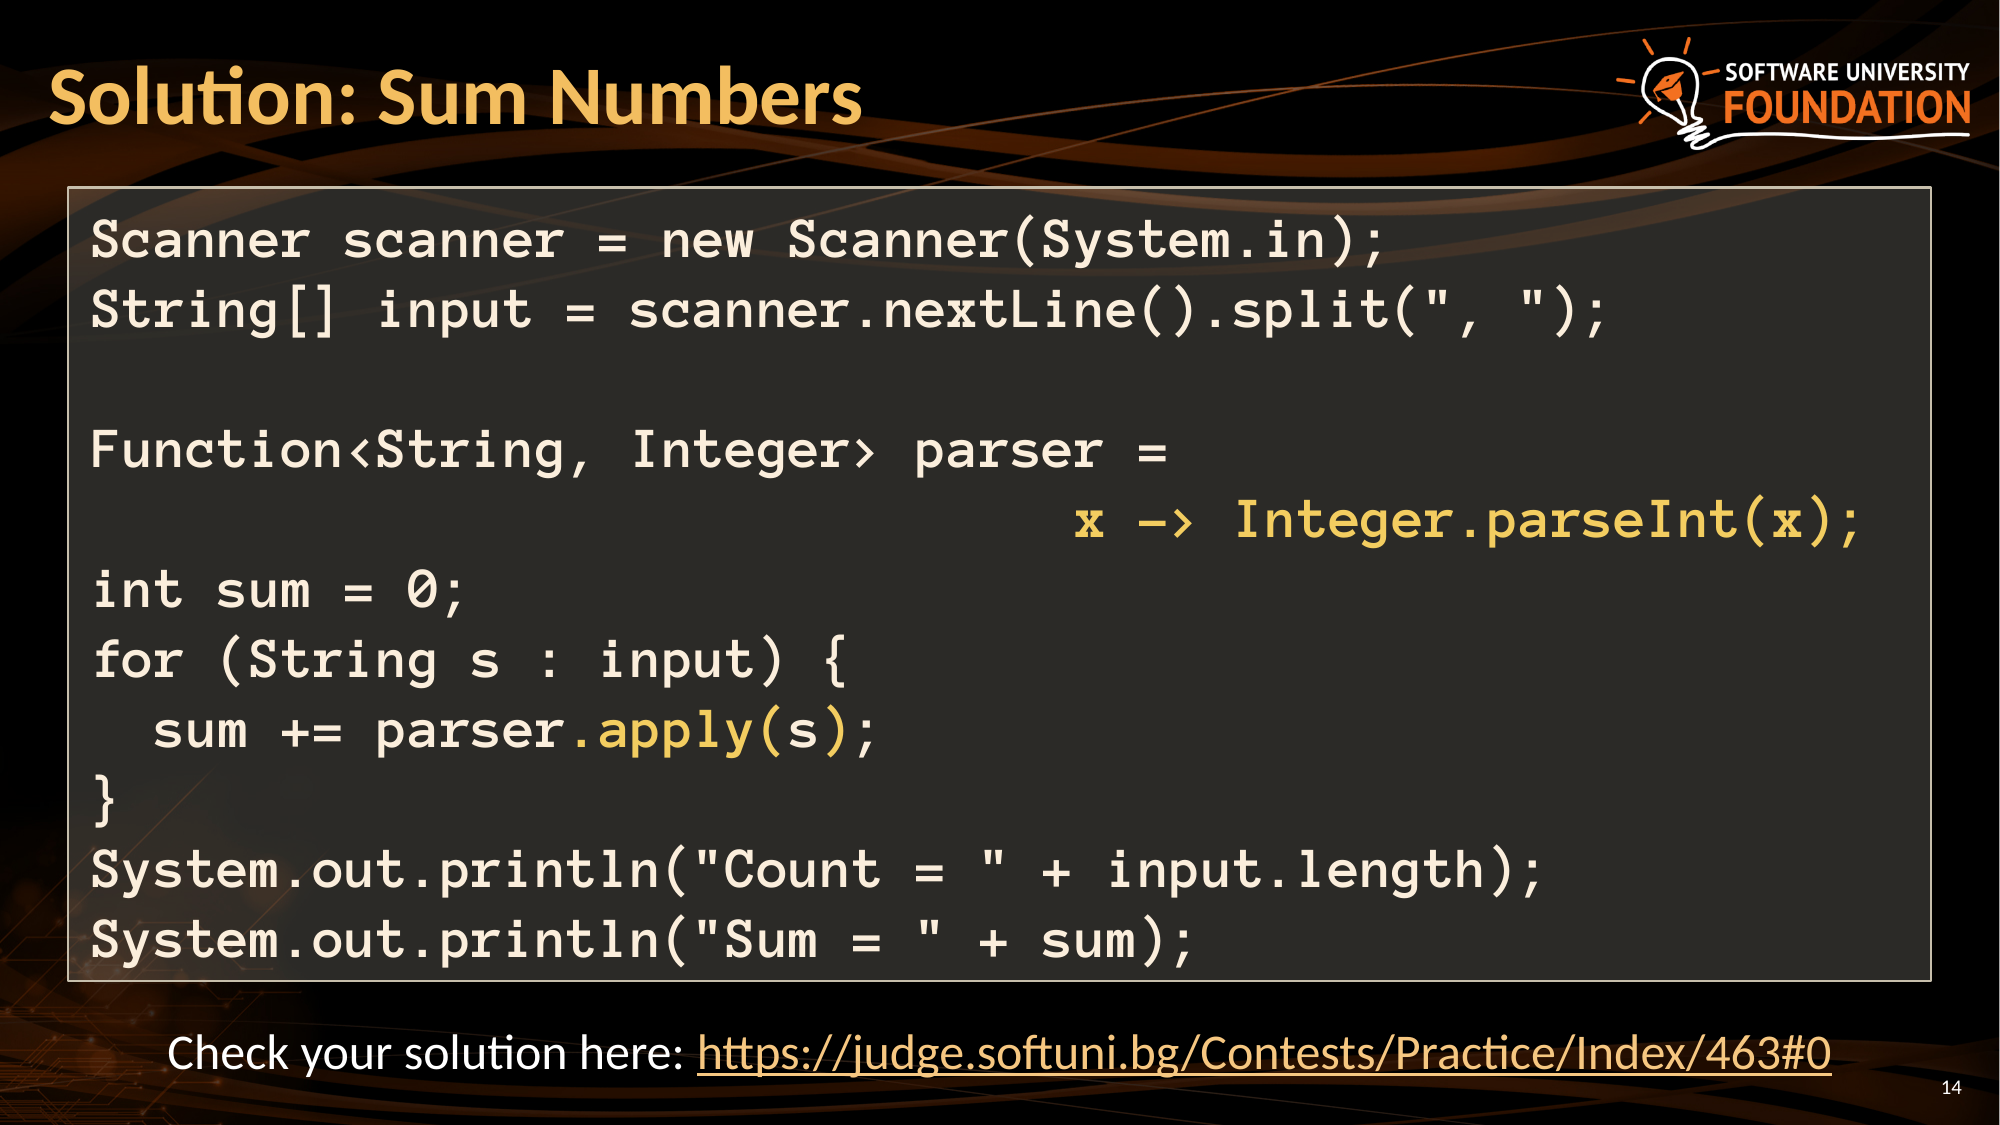

# Solution: Sum Numbers
Scanner scanner = new Scanner(System.in);
String[] input = scanner.nextLine().split(", ");

Function<String, Integer> parser =
                               x -> Integer.parseInt(x);
int sum = 0;
for (String s : input) {
  sum += parser.apply(s);
}
System.out.println("Count = " + input.length);
System.out.println("Sum = " + sum);
Check your solution here: https://judge.softuni.bg/Contests/Practice/Index/463#0
14